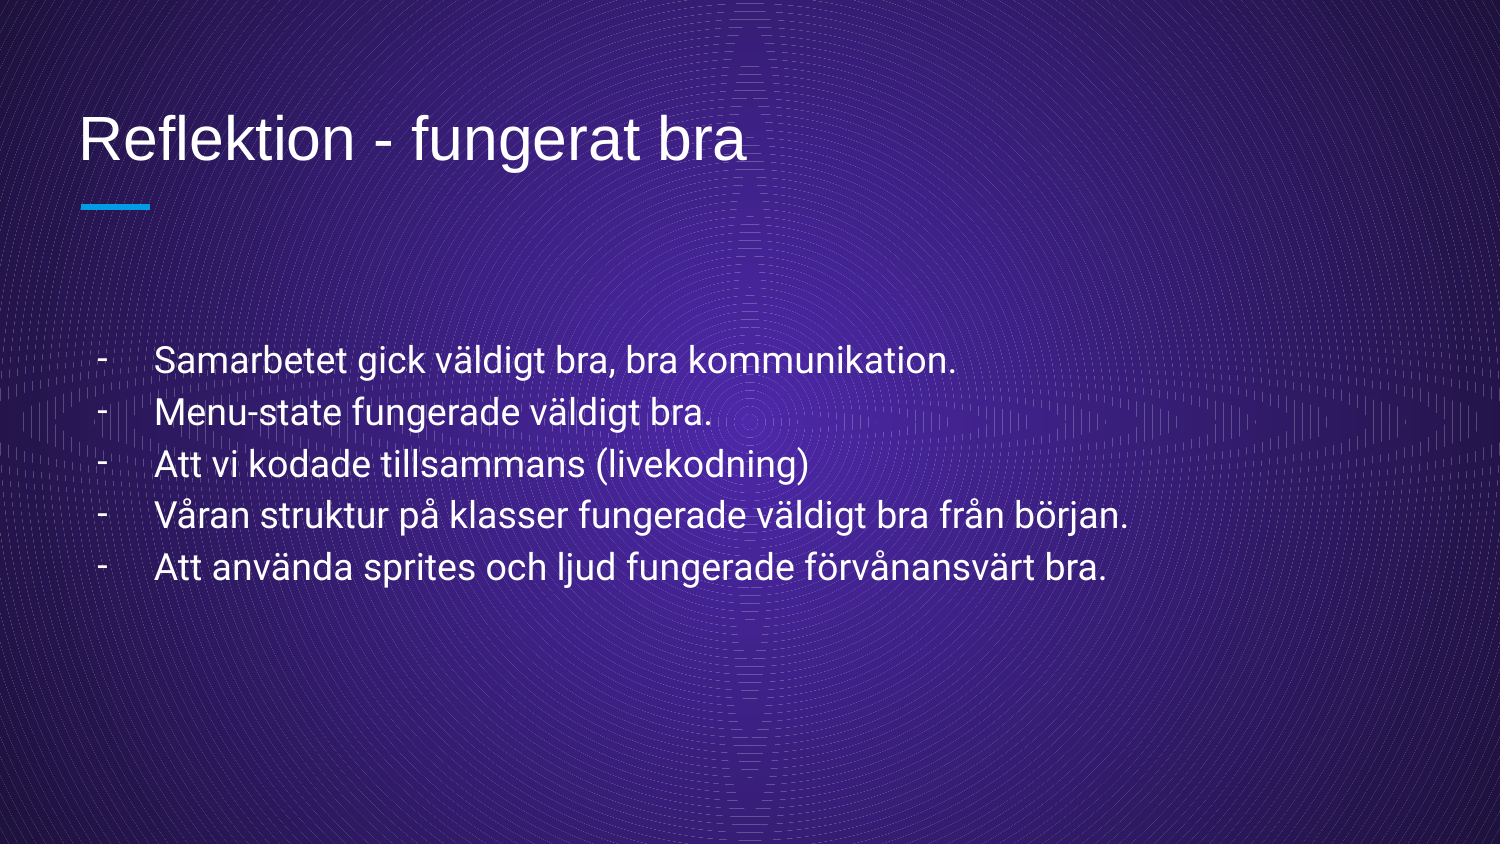

# Reflektion - fungerat bra

Samarbetet gick väldigt bra, bra kommunikation.
Menu-state fungerade väldigt bra.
Att vi kodade tillsammans (livekodning)
Våran struktur på klasser fungerade väldigt bra från början.
Att använda sprites och ljud fungerade förvånansvärt bra.